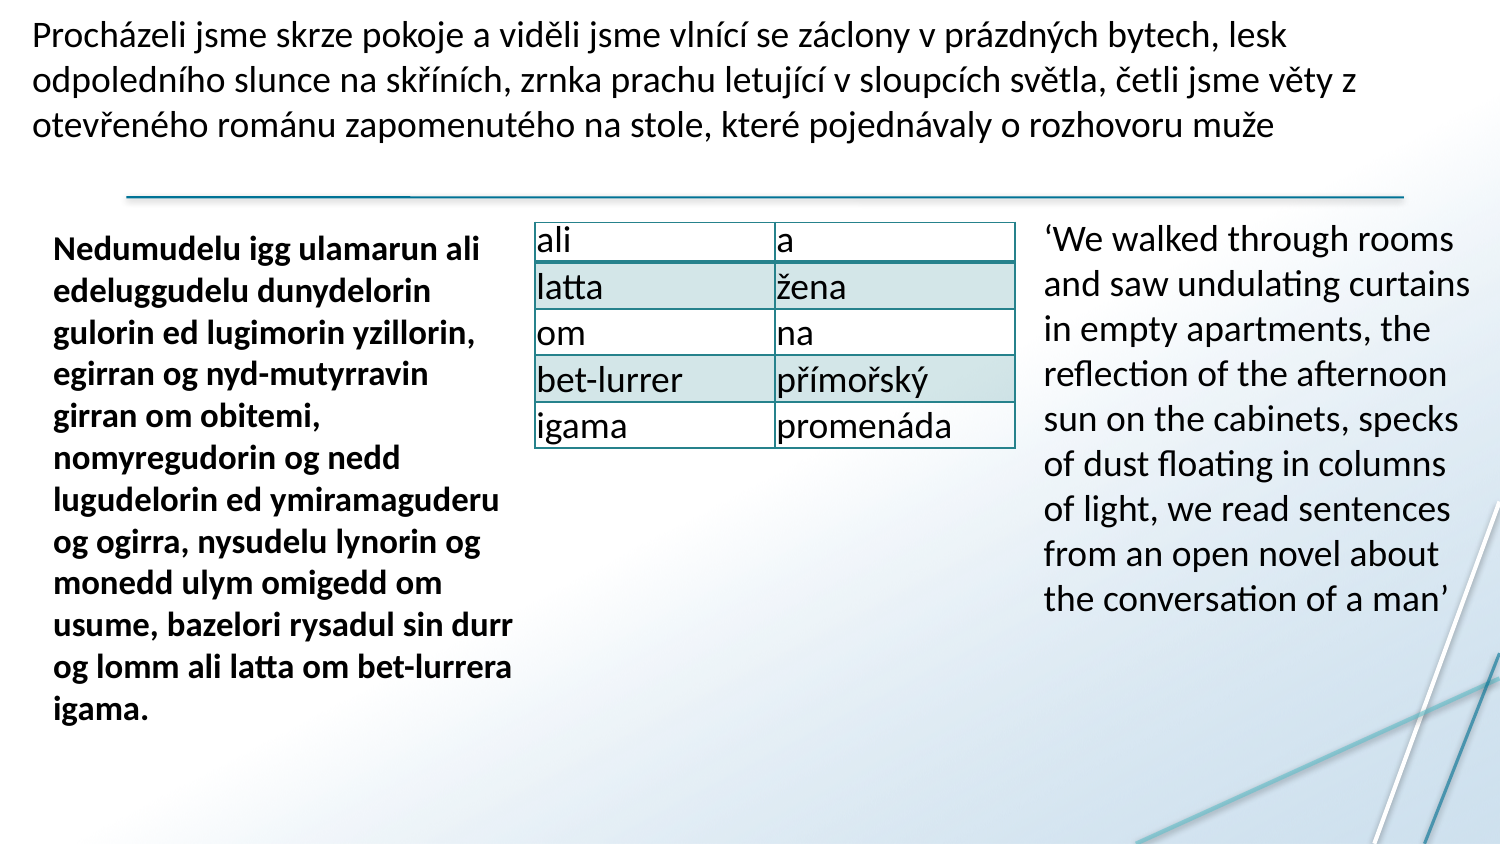

Procházeli jsme skrze pokoje a viděli jsme vlnící se záclony v prázdných bytech, lesk odpoledního slunce na skříních, zrnka prachu letující v sloupcích světla, četli jsme věty z
otevřeného románu zapomenutého na stole, které pojednávaly o rozhovoru muže

‘We walked through rooms and saw undulating curtains in empty apartments, the reflection of the afternoon sun on the cabinets, specks of dust floating in columns of light, we read sentences from an open novel about the conversation of a man’
Nedumudelu igg ulamarun ali edeluggudelu dunydelorin gulorin ed lugimorin yzillorin, egirran og nyd-mutyrravin girran om obitemi, nomyregudorin og nedd lugudelorin ed ymiramaguderu og ogirra, nysudelu lynorin og monedd ulym omigedd om usume, bazelori rysadul sin durr og lomm ali latta om bet-lurrera igama.
| ali | a |
| --- | --- |
| latta | žena |
| om | na |
| bet-lurrer | přímořský |
| igama | promenáda |